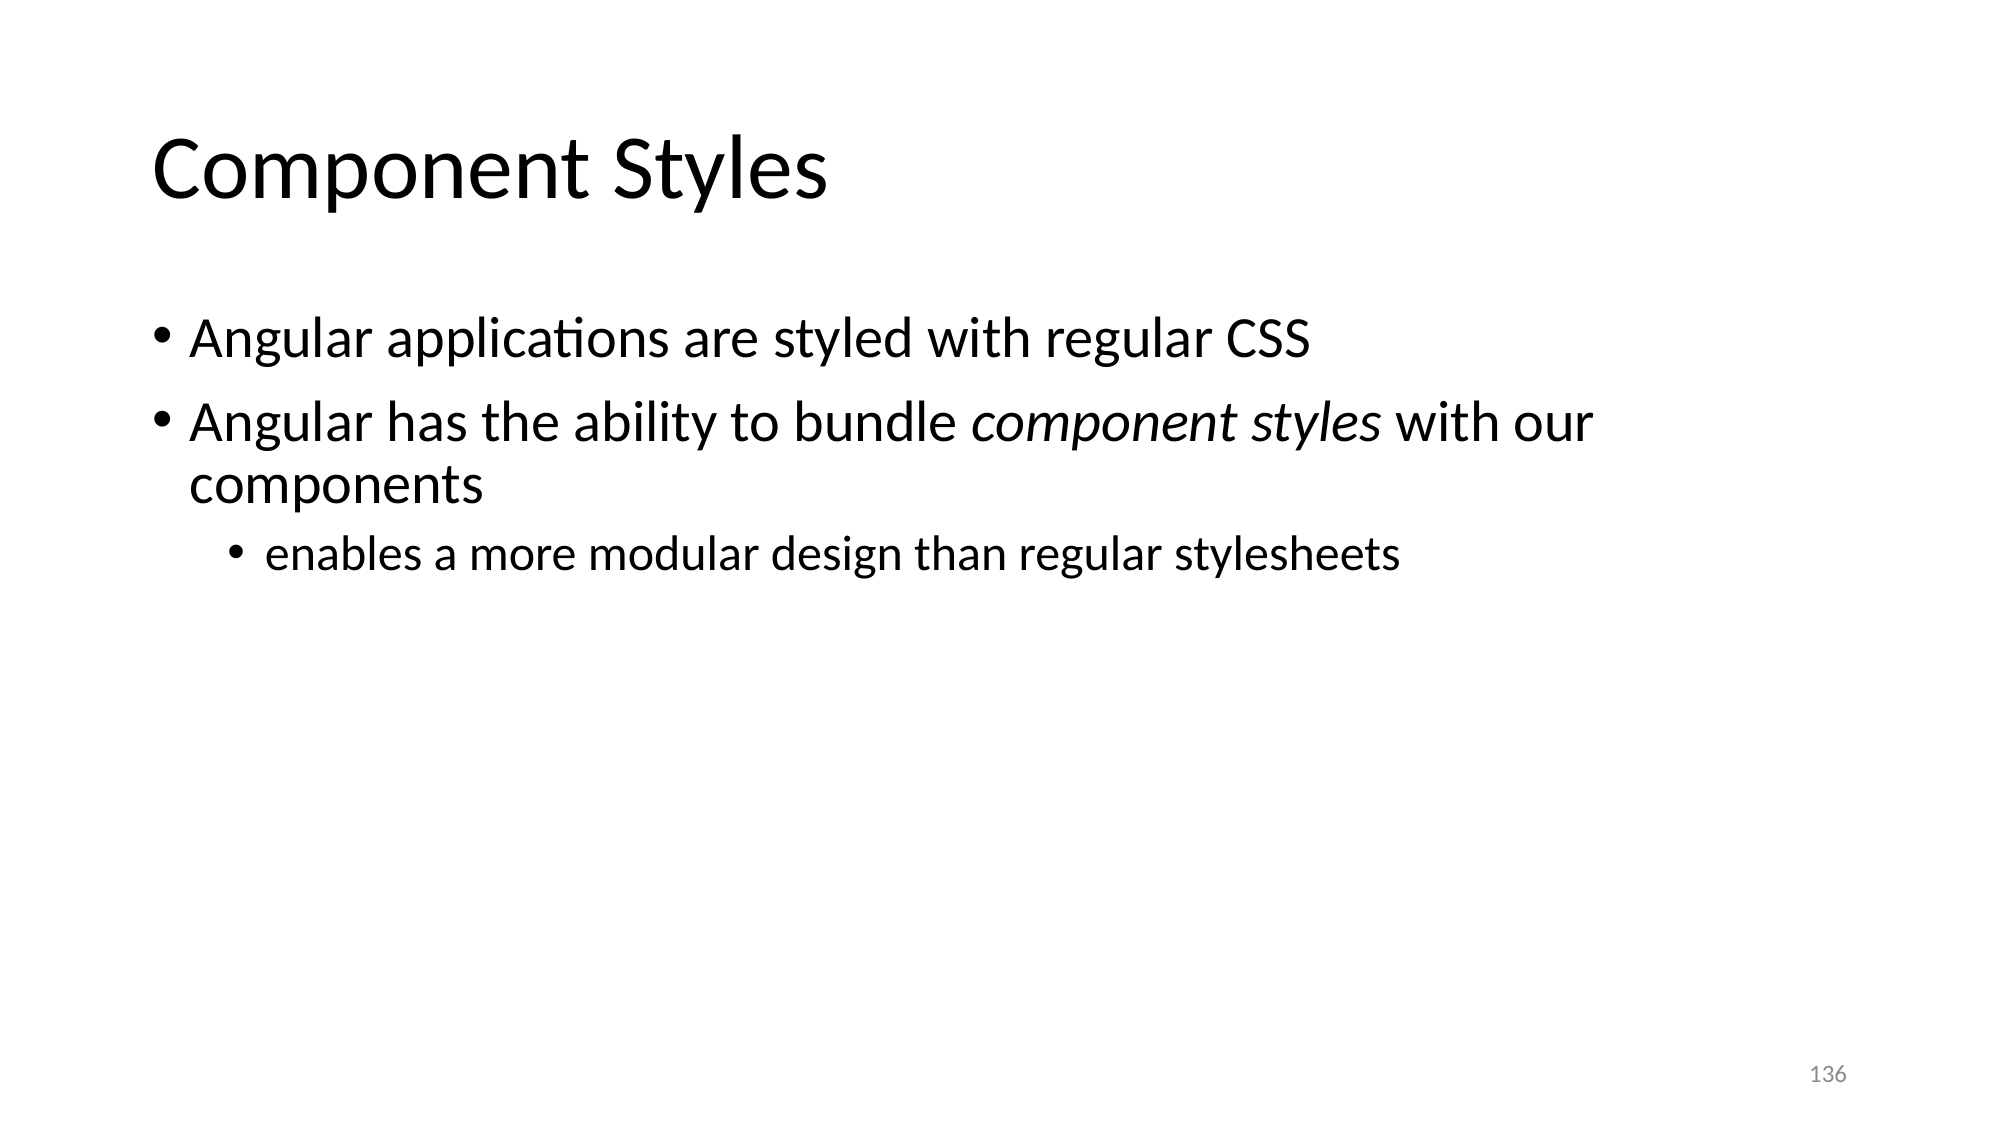

# Component Styles
Angular applications are styled with regular CSS
Angular has the ability to bundle component styles with our components
enables a more modular design than regular stylesheets
136